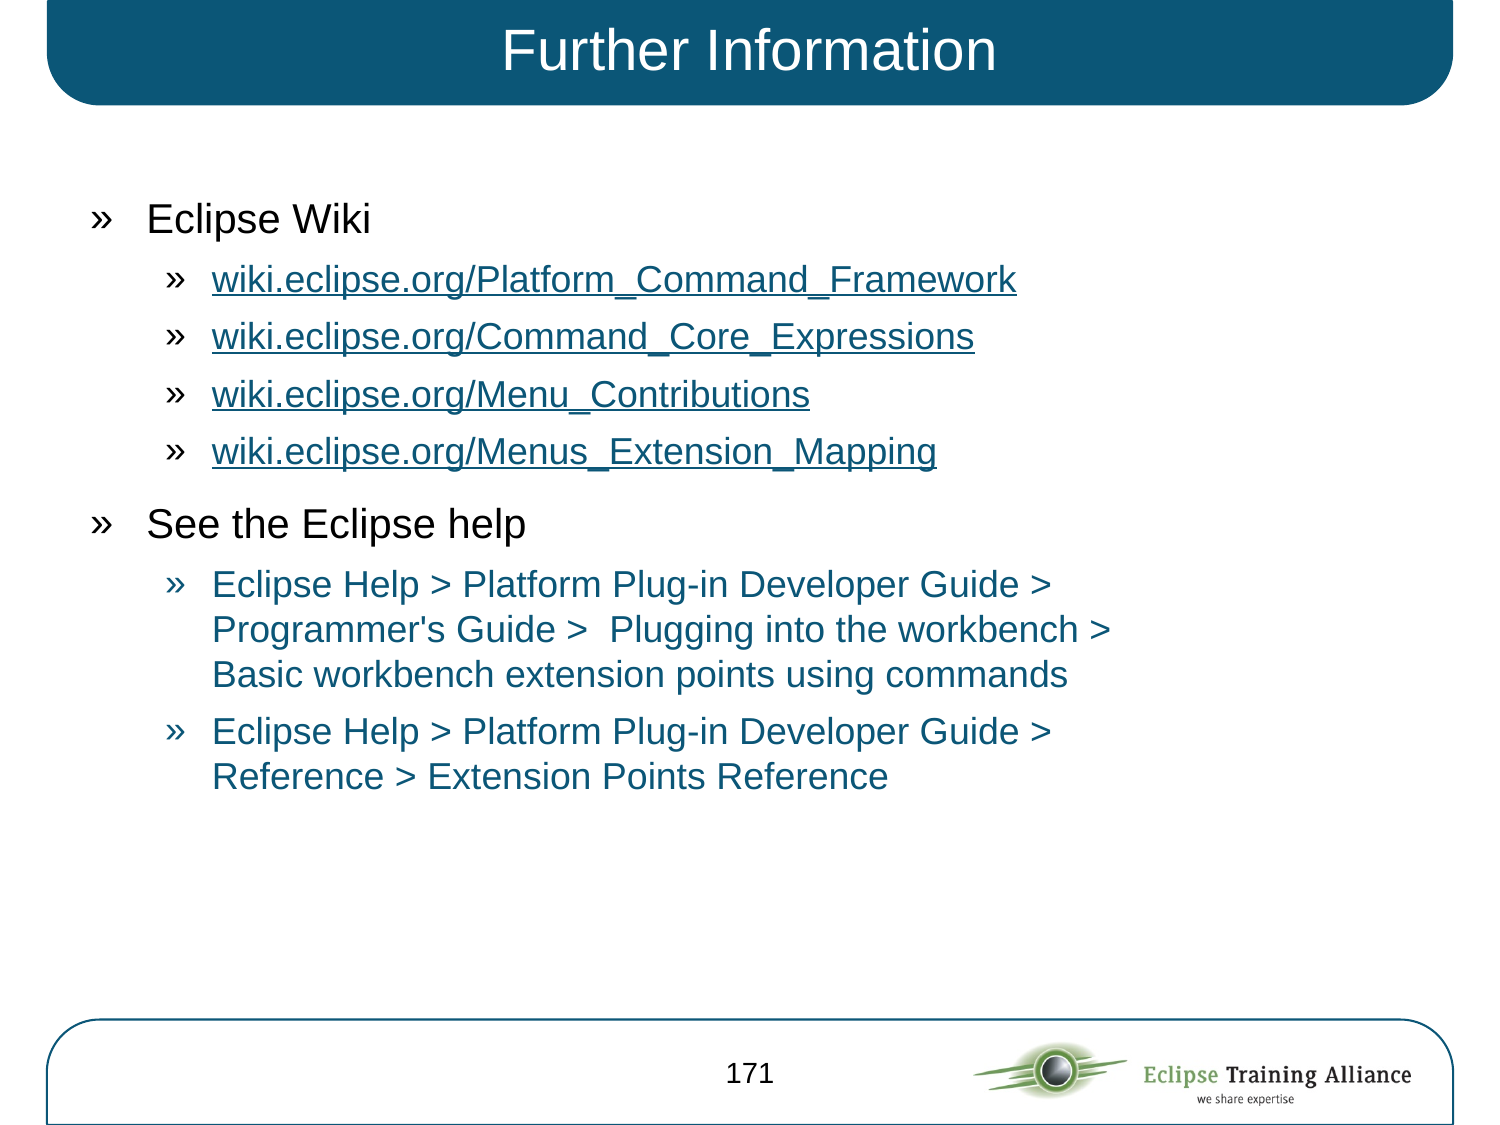

# Further Information
Eclipse Wiki
wiki.eclipse.org/Platform_Command_Framework
wiki.eclipse.org/Command_Core_Expressions
wiki.eclipse.org/Menu_Contributions
wiki.eclipse.org/Menus_Extension_Mapping
See the Eclipse help
Eclipse Help > Platform Plug-in Developer Guide >
Programmer's Guide >  Plugging into the workbench >
Basic workbench extension points using commands
Eclipse Help > Platform Plug-in Developer Guide >
Reference > Extension Points Reference